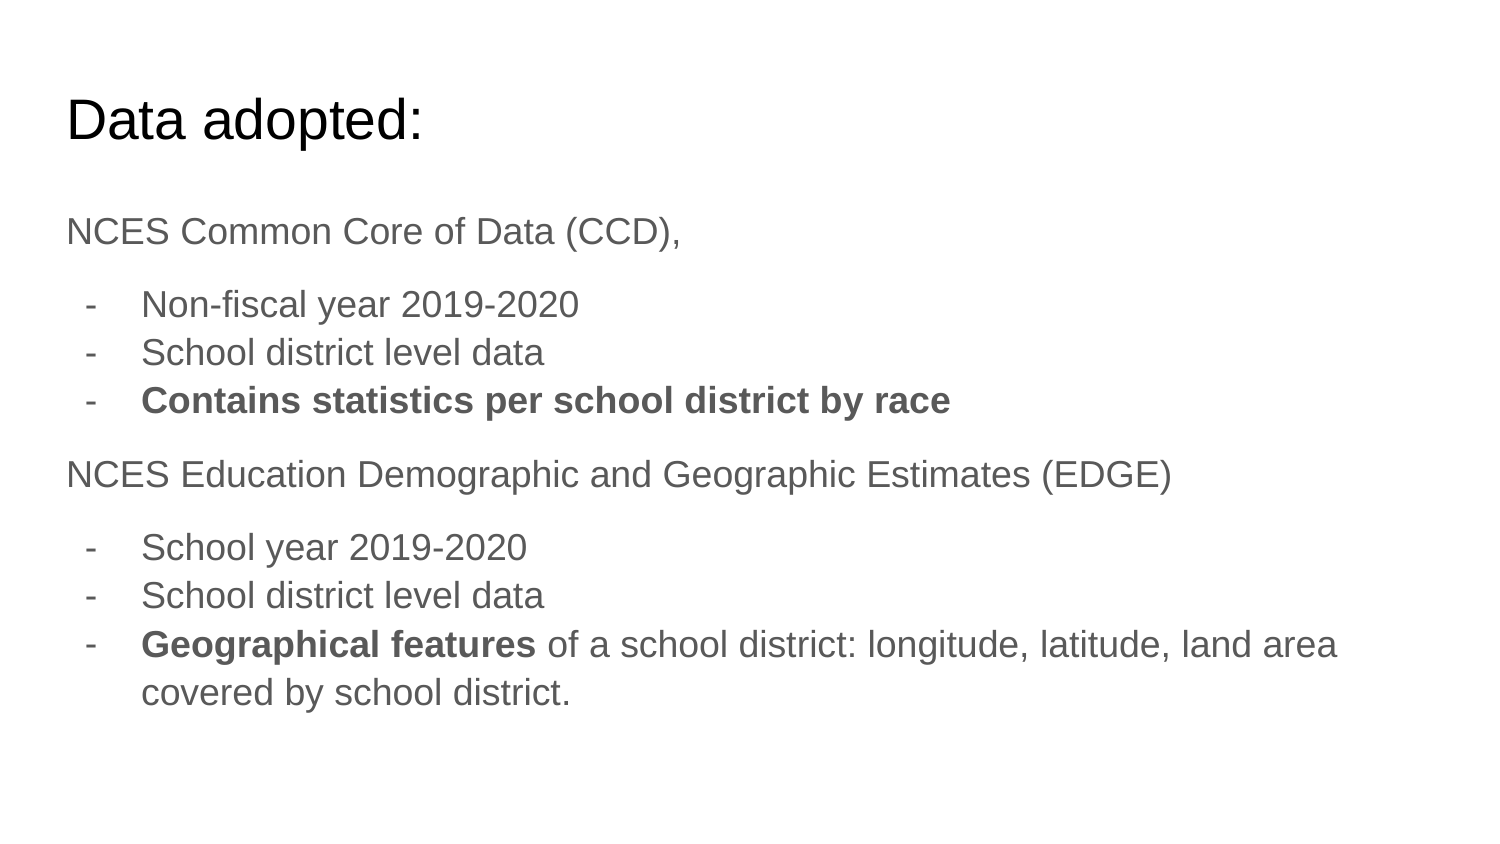

# Data adopted:
NCES Common Core of Data (CCD),
Non-fiscal year 2019-2020
School district level data
Contains statistics per school district by race
NCES Education Demographic and Geographic Estimates (EDGE)
School year 2019-2020
School district level data
Geographical features of a school district: longitude, latitude, land area covered by school district.